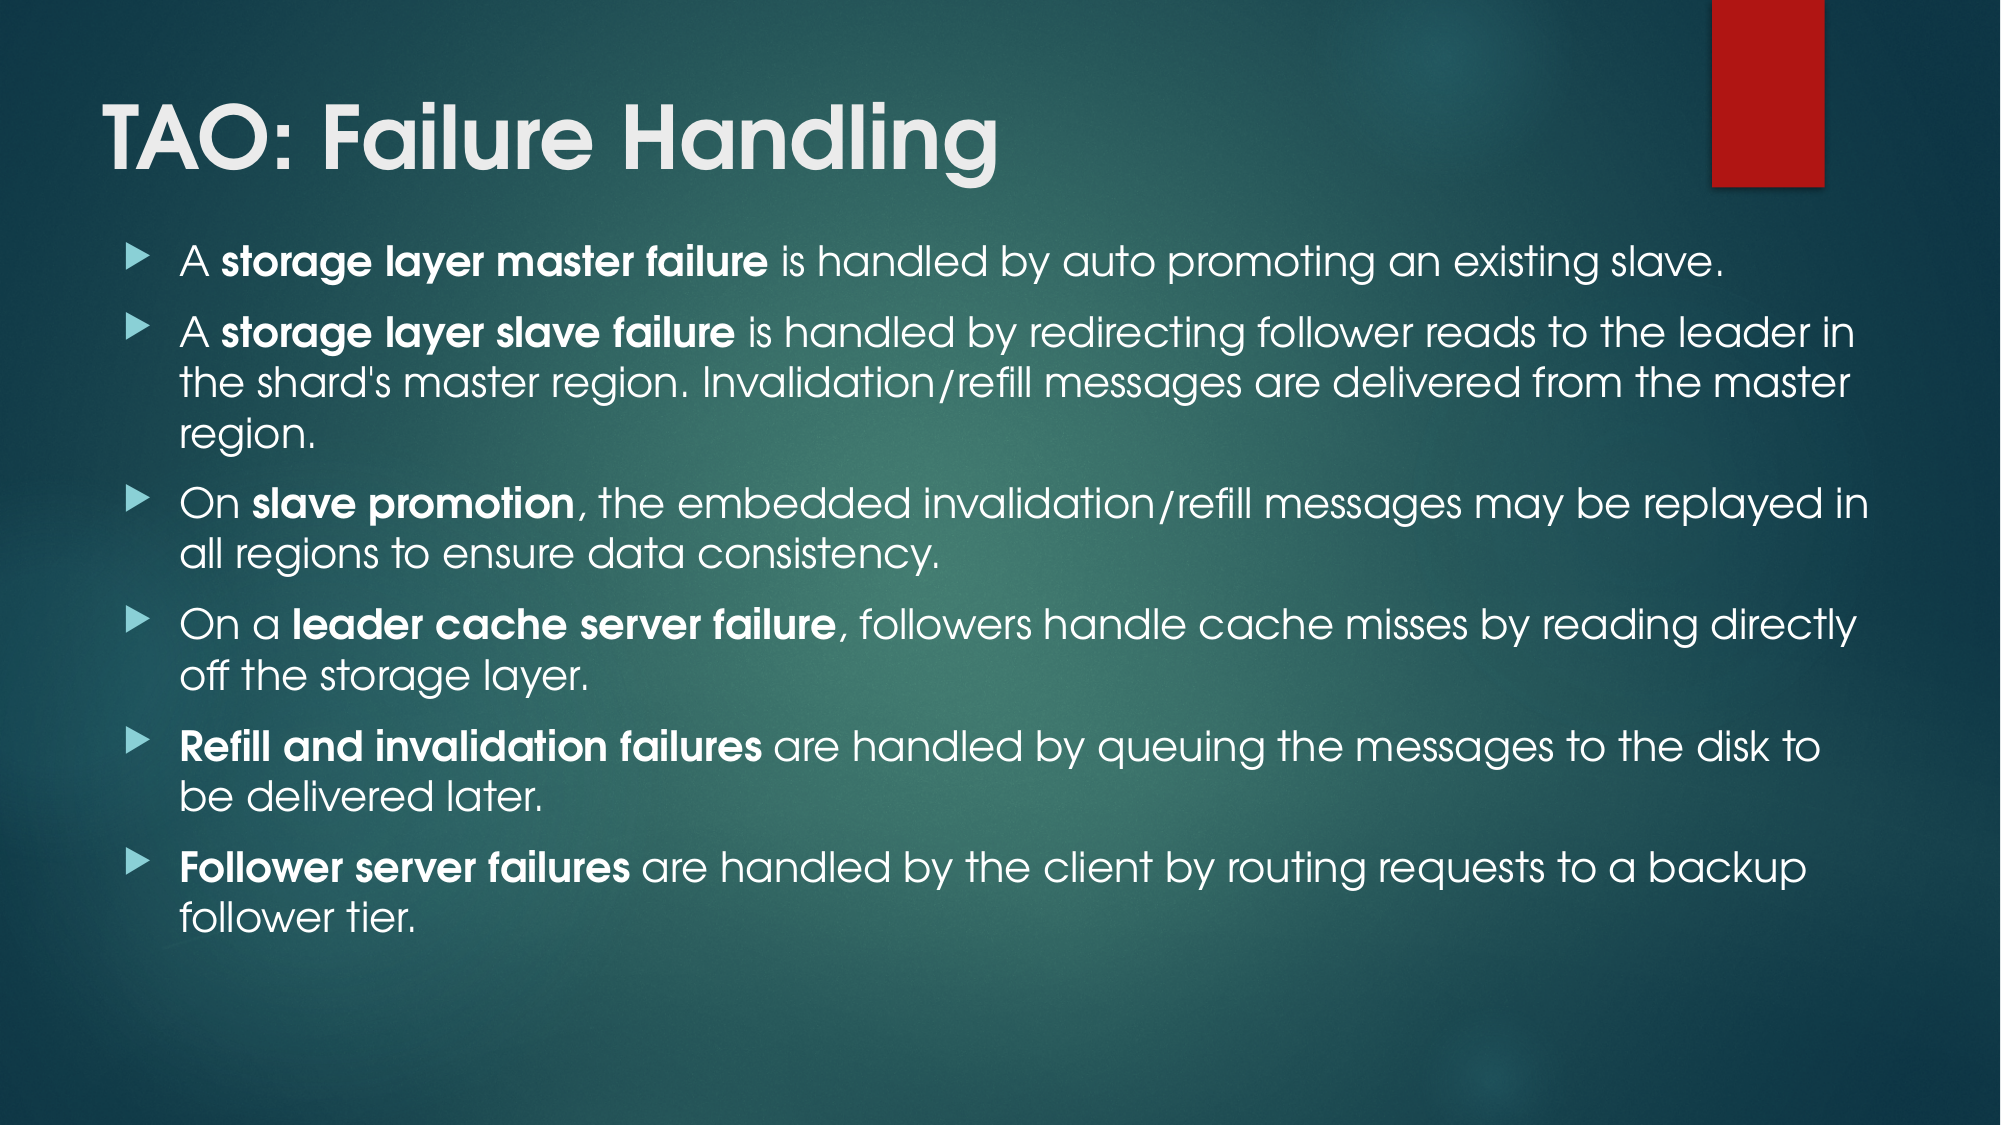

# TAO: Failure Handling
A storage layer master failure is handled by auto promoting an existing slave.
A storage layer slave failure is handled by redirecting follower reads to the leader in the shard's master region. Invalidation/refill messages are delivered from the master region.
On slave promotion, the embedded invalidation/refill messages may be replayed in all regions to ensure data consistency.
On a leader cache server failure, followers handle cache misses by reading directly off the storage layer.
Refill and invalidation failures are handled by queuing the messages to the disk to be delivered later.
Follower server failures are handled by the client by routing requests to a backup follower tier.